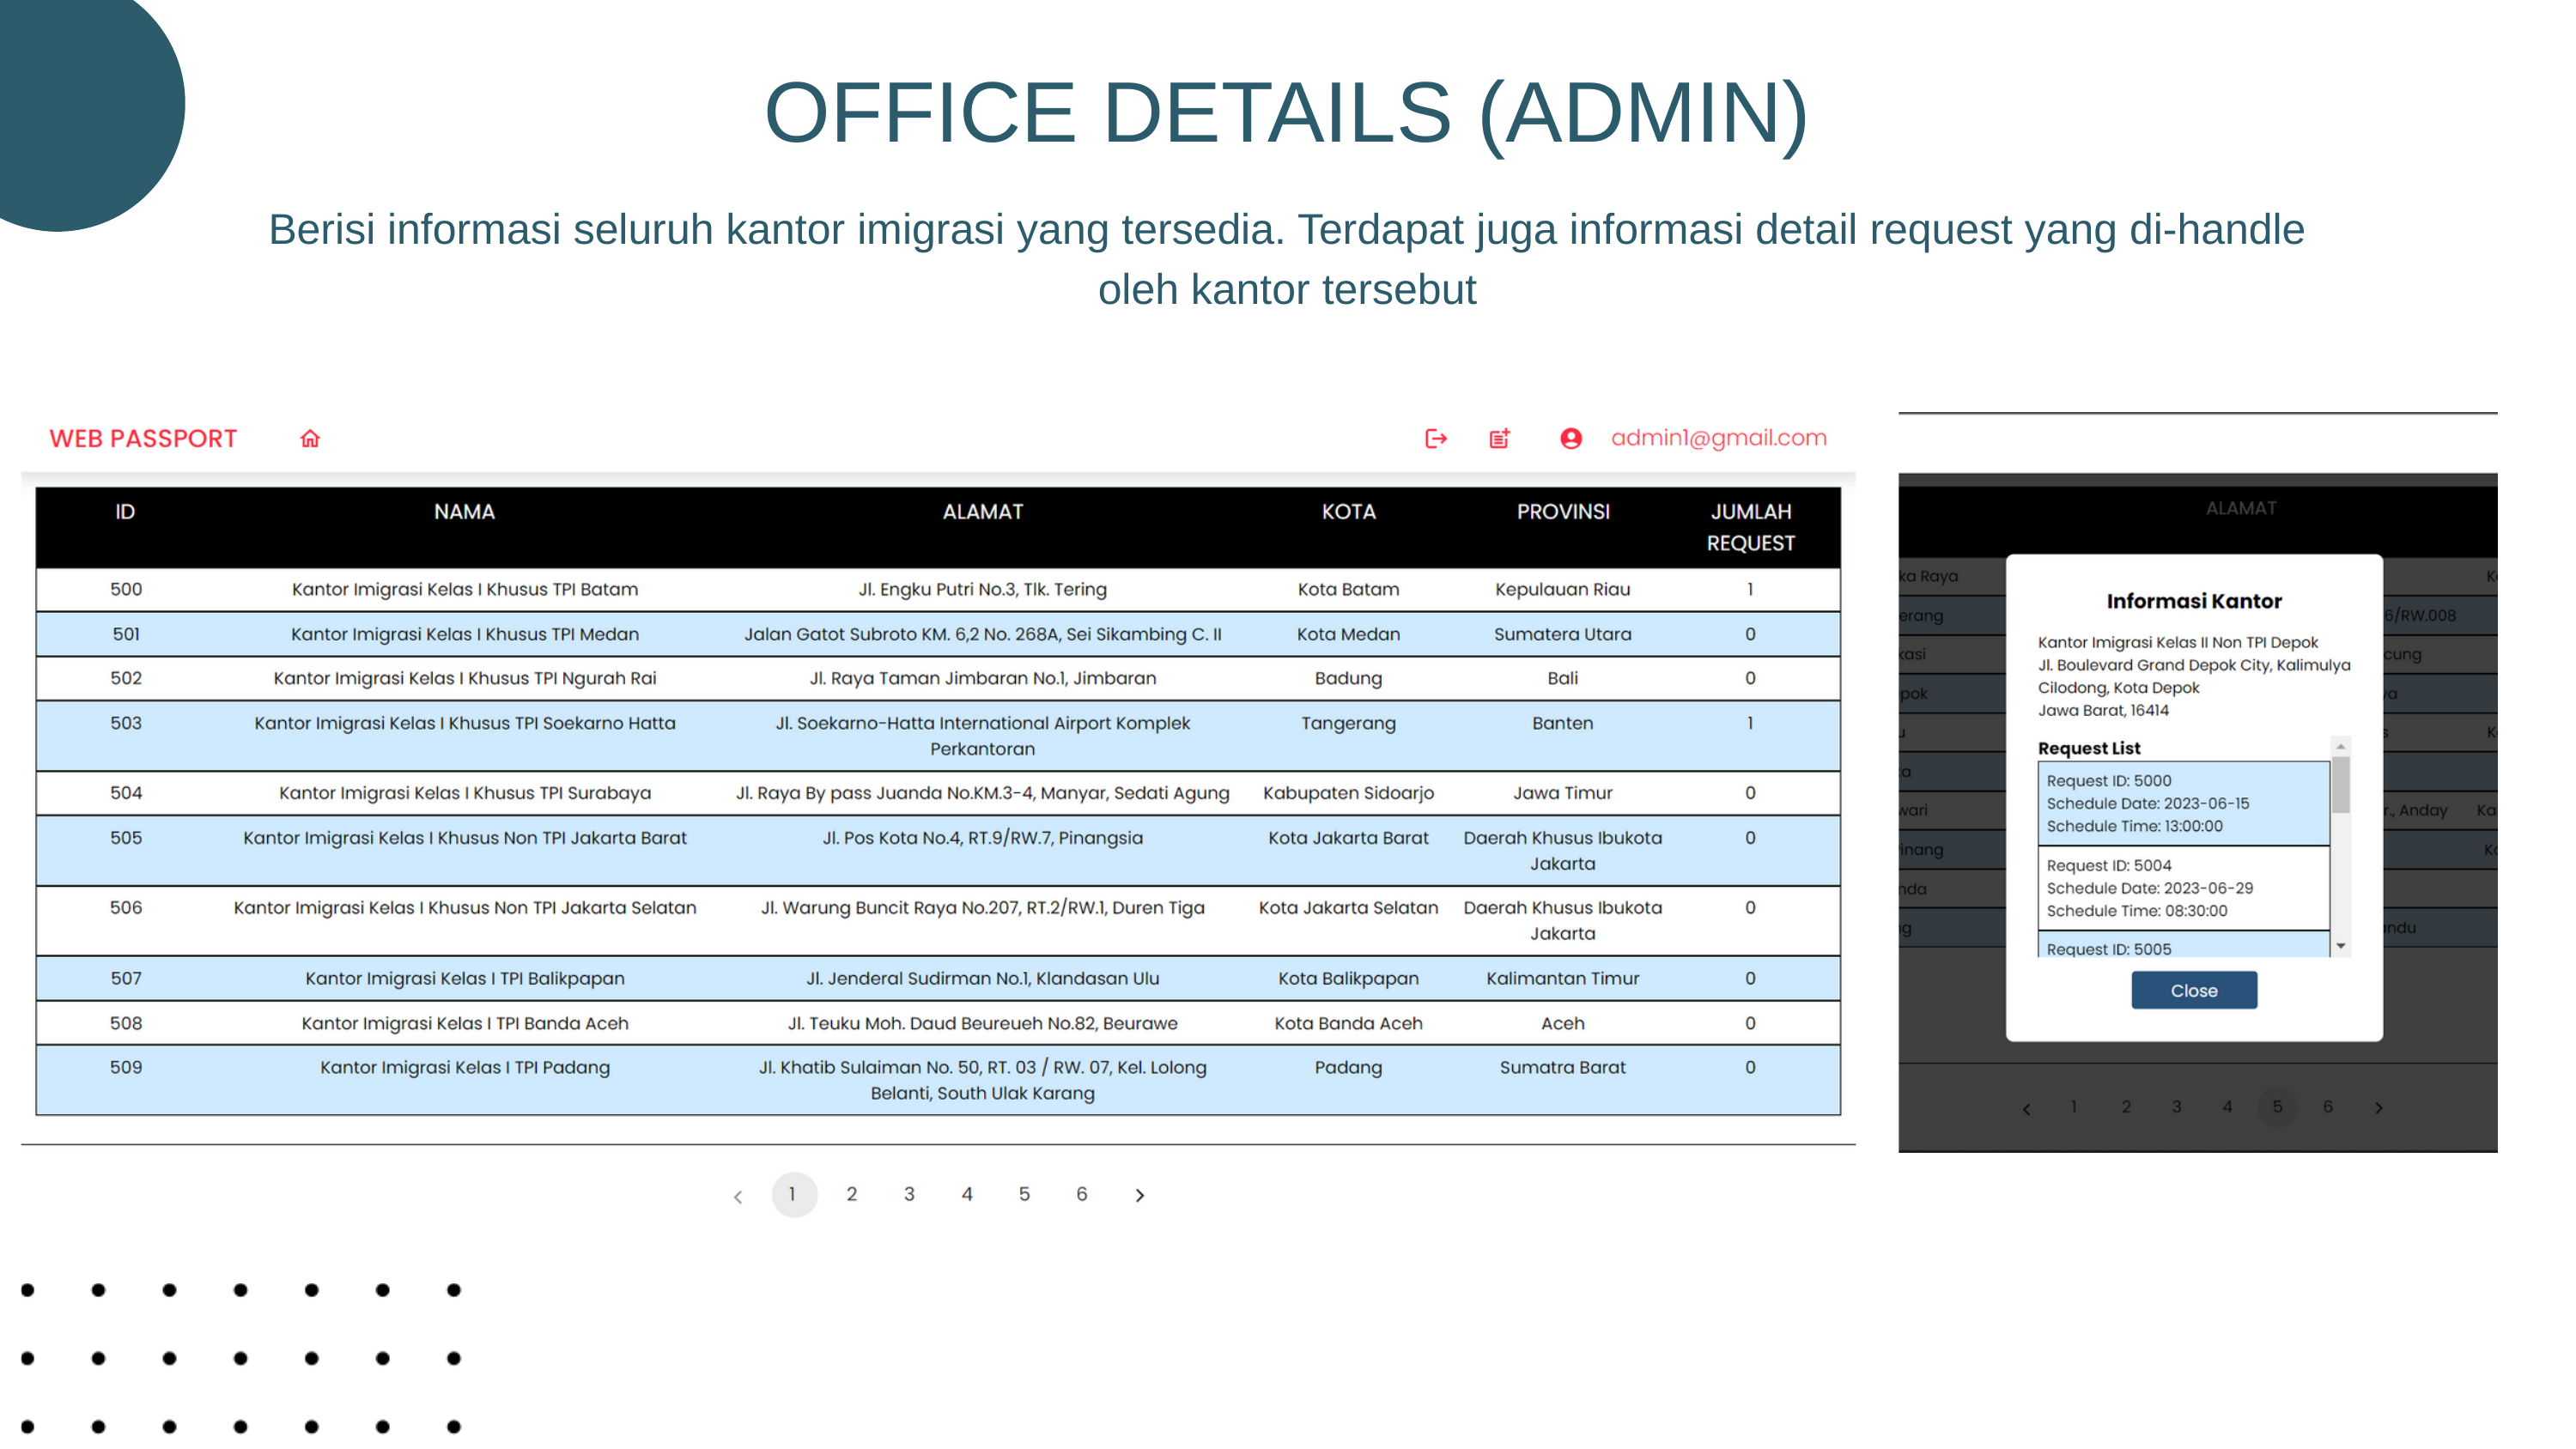

OFFICE DETAILS (ADMIN)
Berisi informasi seluruh kantor imigrasi yang tersedia. Terdapat juga informasi detail request yang di-handle oleh kantor tersebut